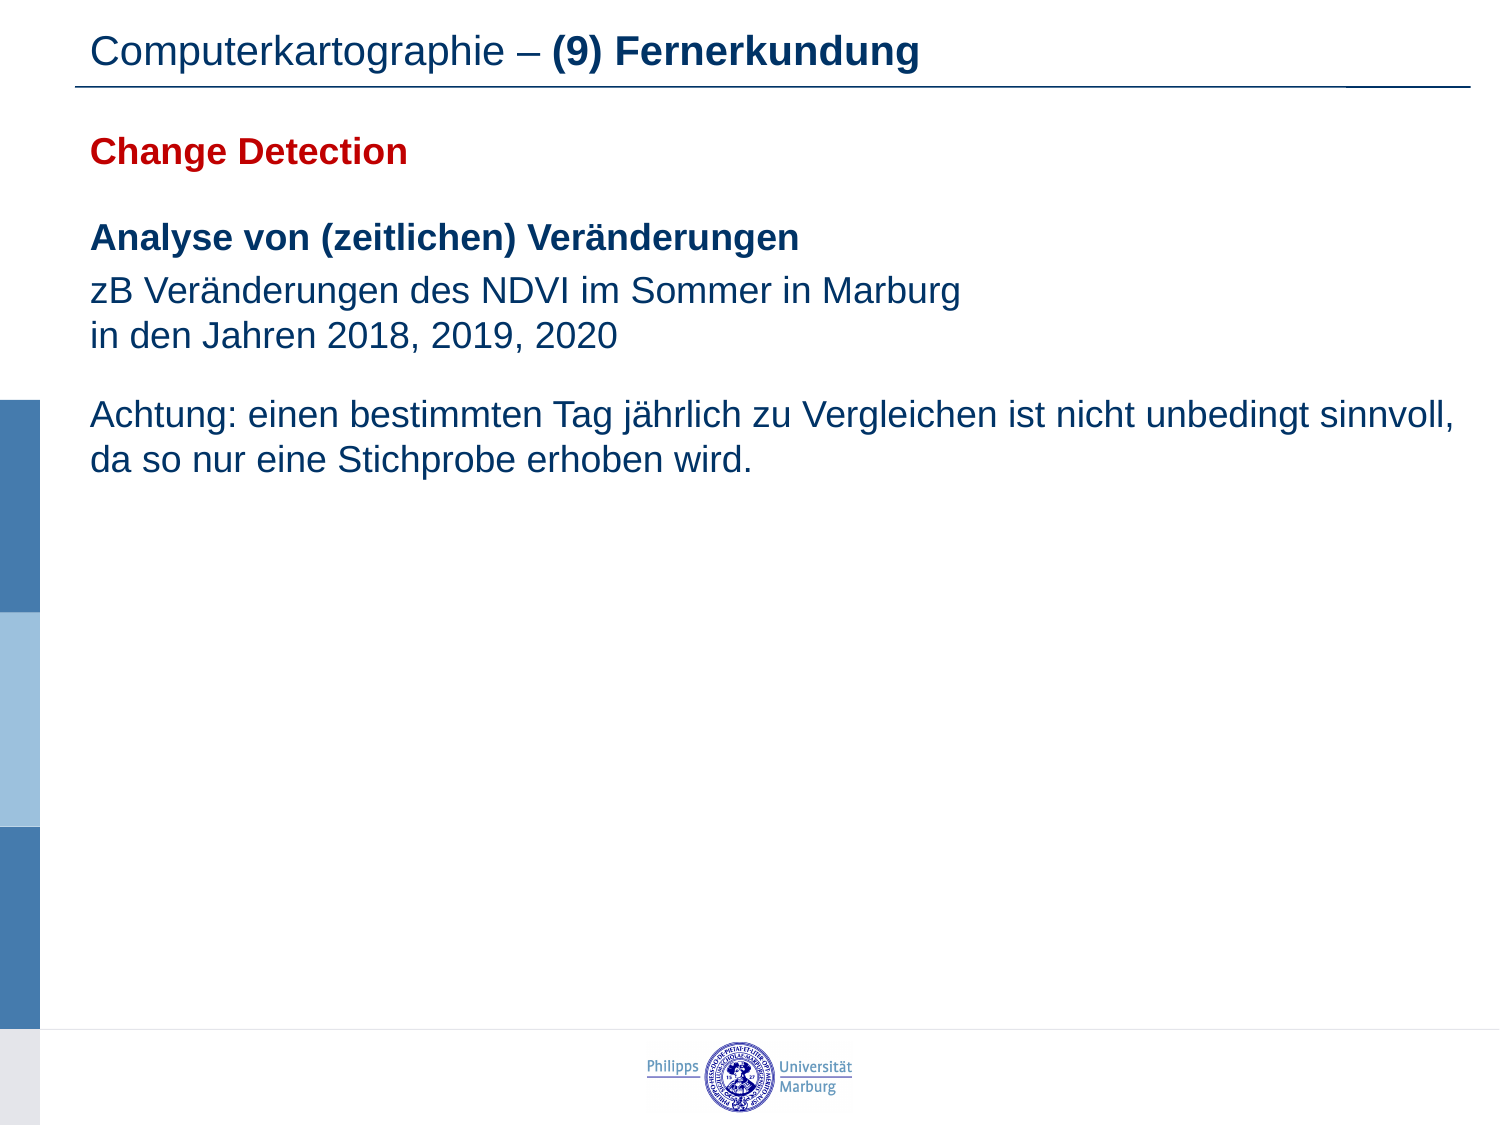

Computerkartographie – (9) Fernerkundung

Change Detection
Analyse von (zeitlichen) Veränderungen
zB Veränderungen des NDVI im Sommer in Marburg
in den Jahren 2018, 2019, 2020
Achtung: einen bestimmten Tag jährlich zu Vergleichen ist nicht unbedingt sinnvoll, da so nur eine Stichprobe erhoben wird.